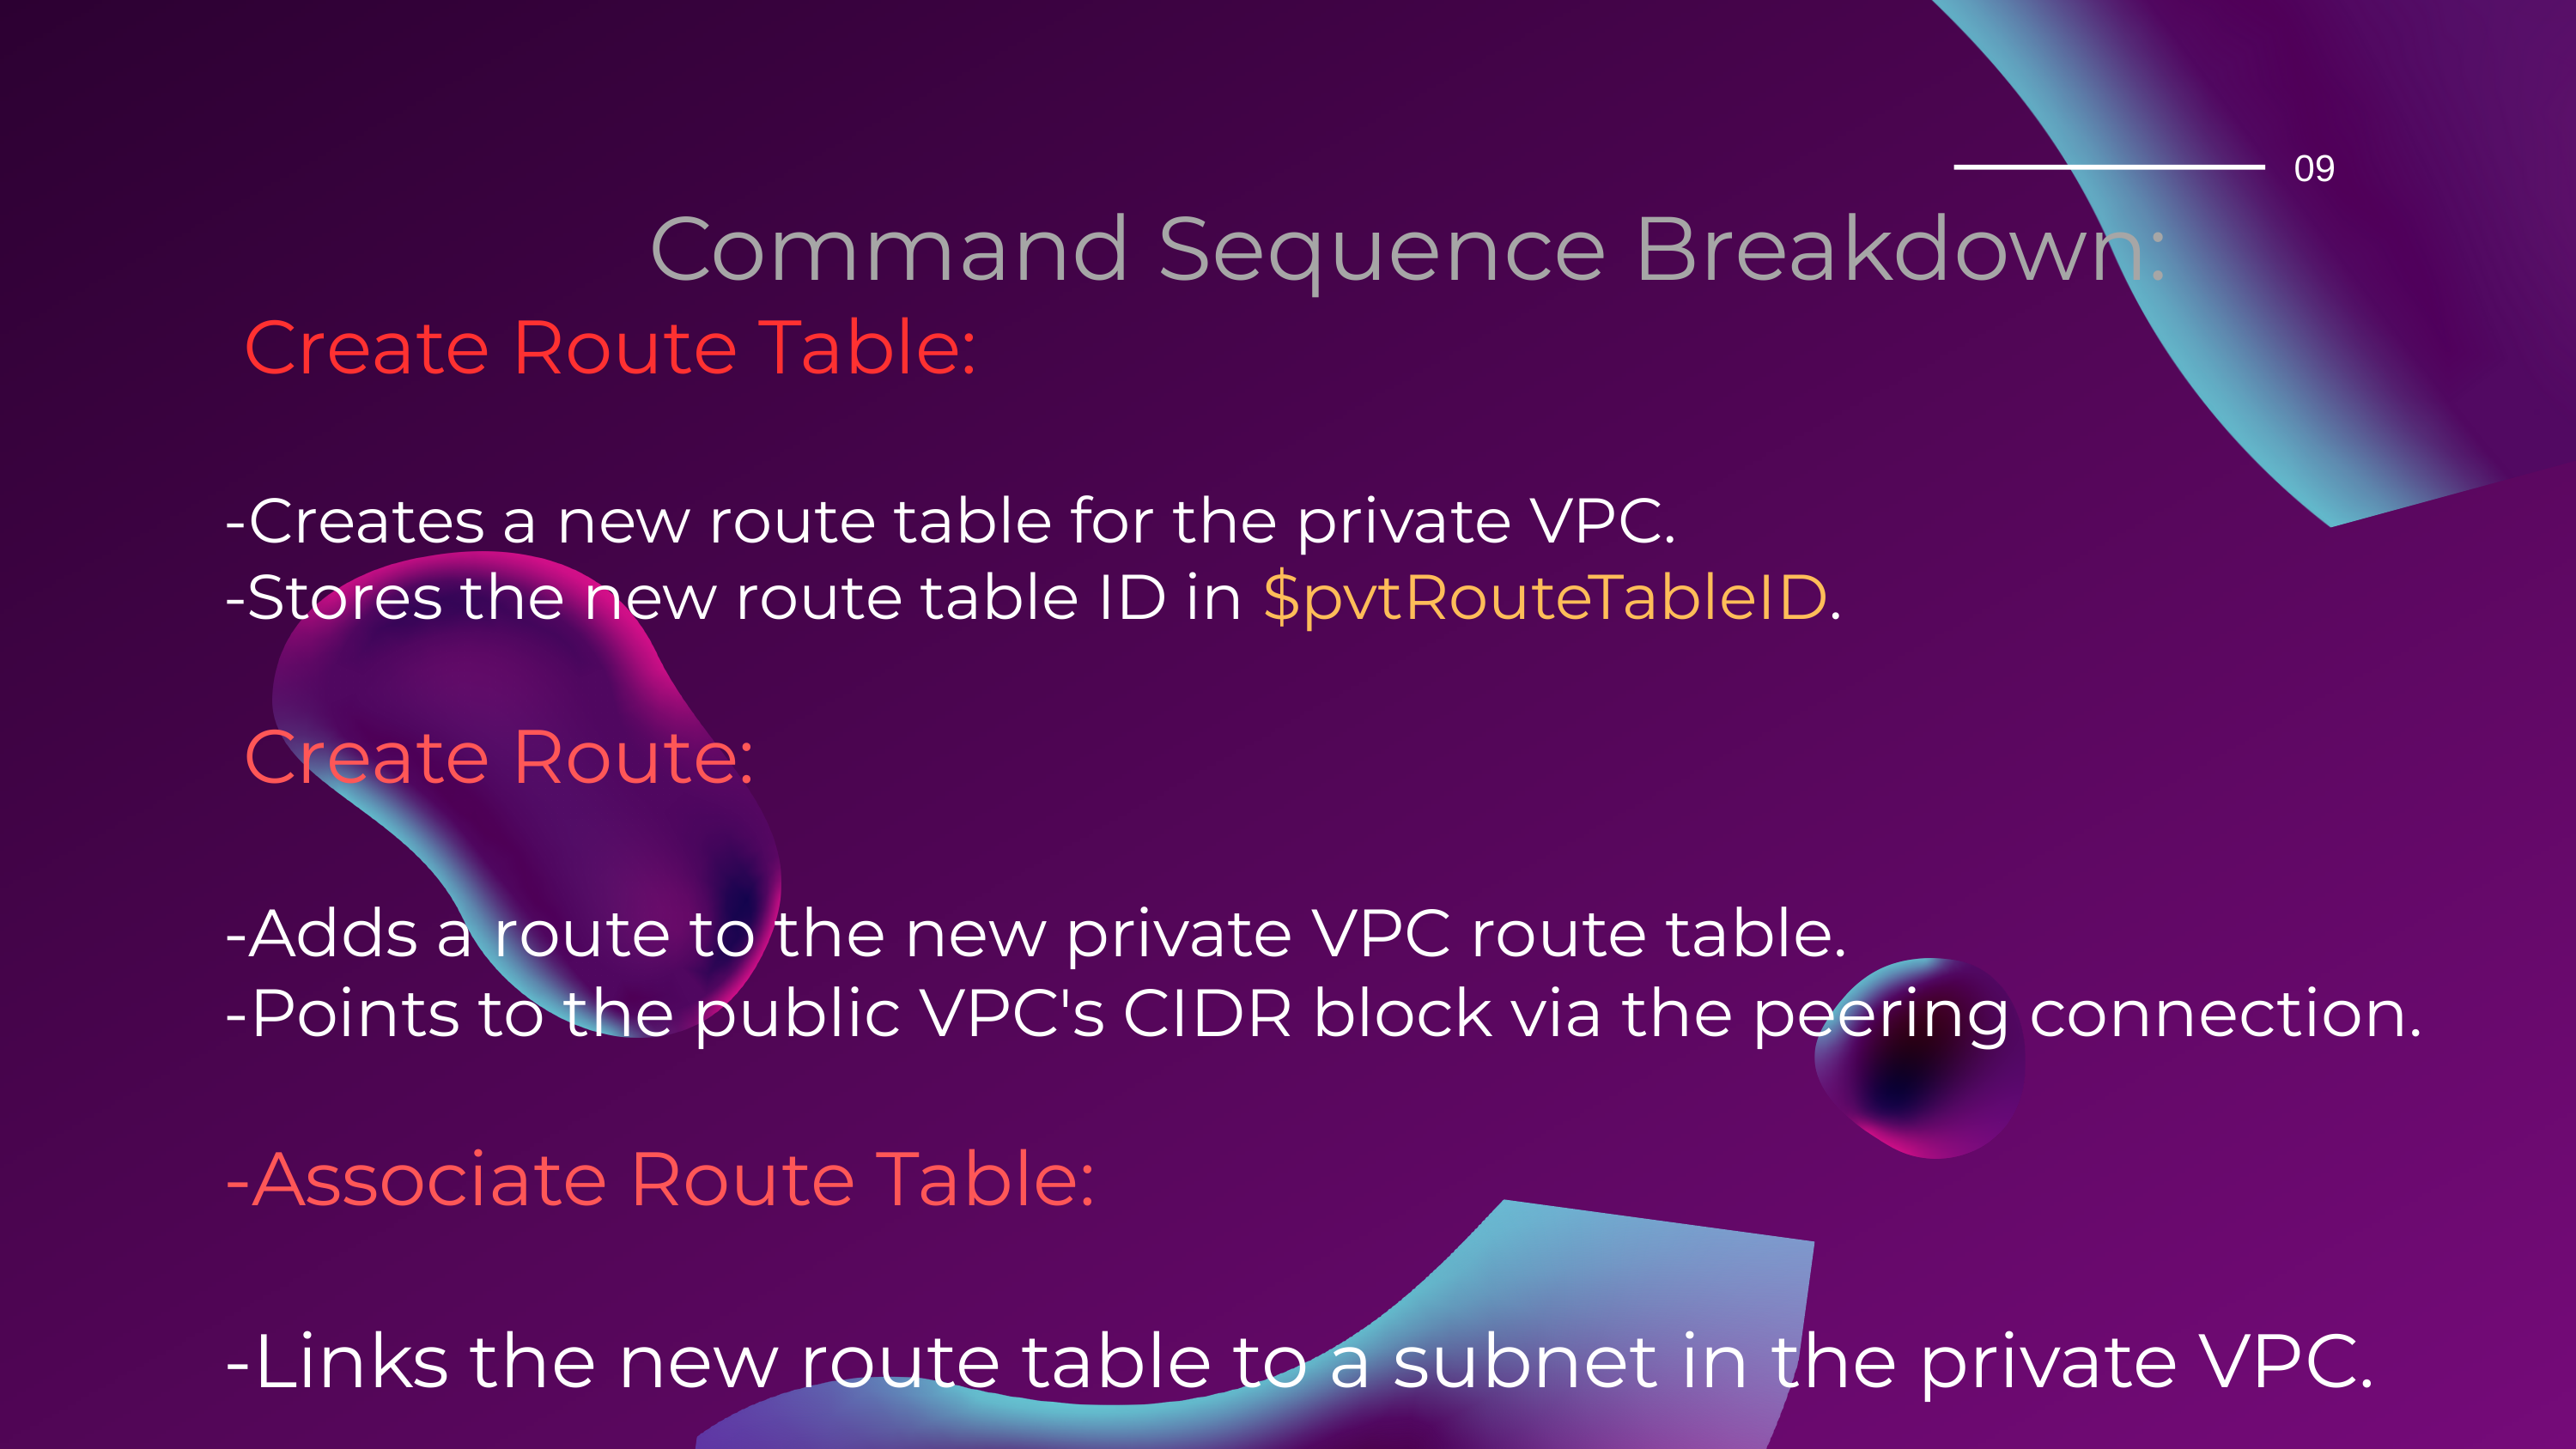

09
                  Command Sequence Breakdown:
 Create Route Table:

-Creates a new route table for the private VPC.
-Stores the new route table ID in $pvtRouteTableID.

 Create Route:

-Adds a route to the new private VPC route table.
-Points to the public VPC's CIDR block via the peering connection.

-Associate Route Table:

-Links the new route table to a subnet in the private VPC.